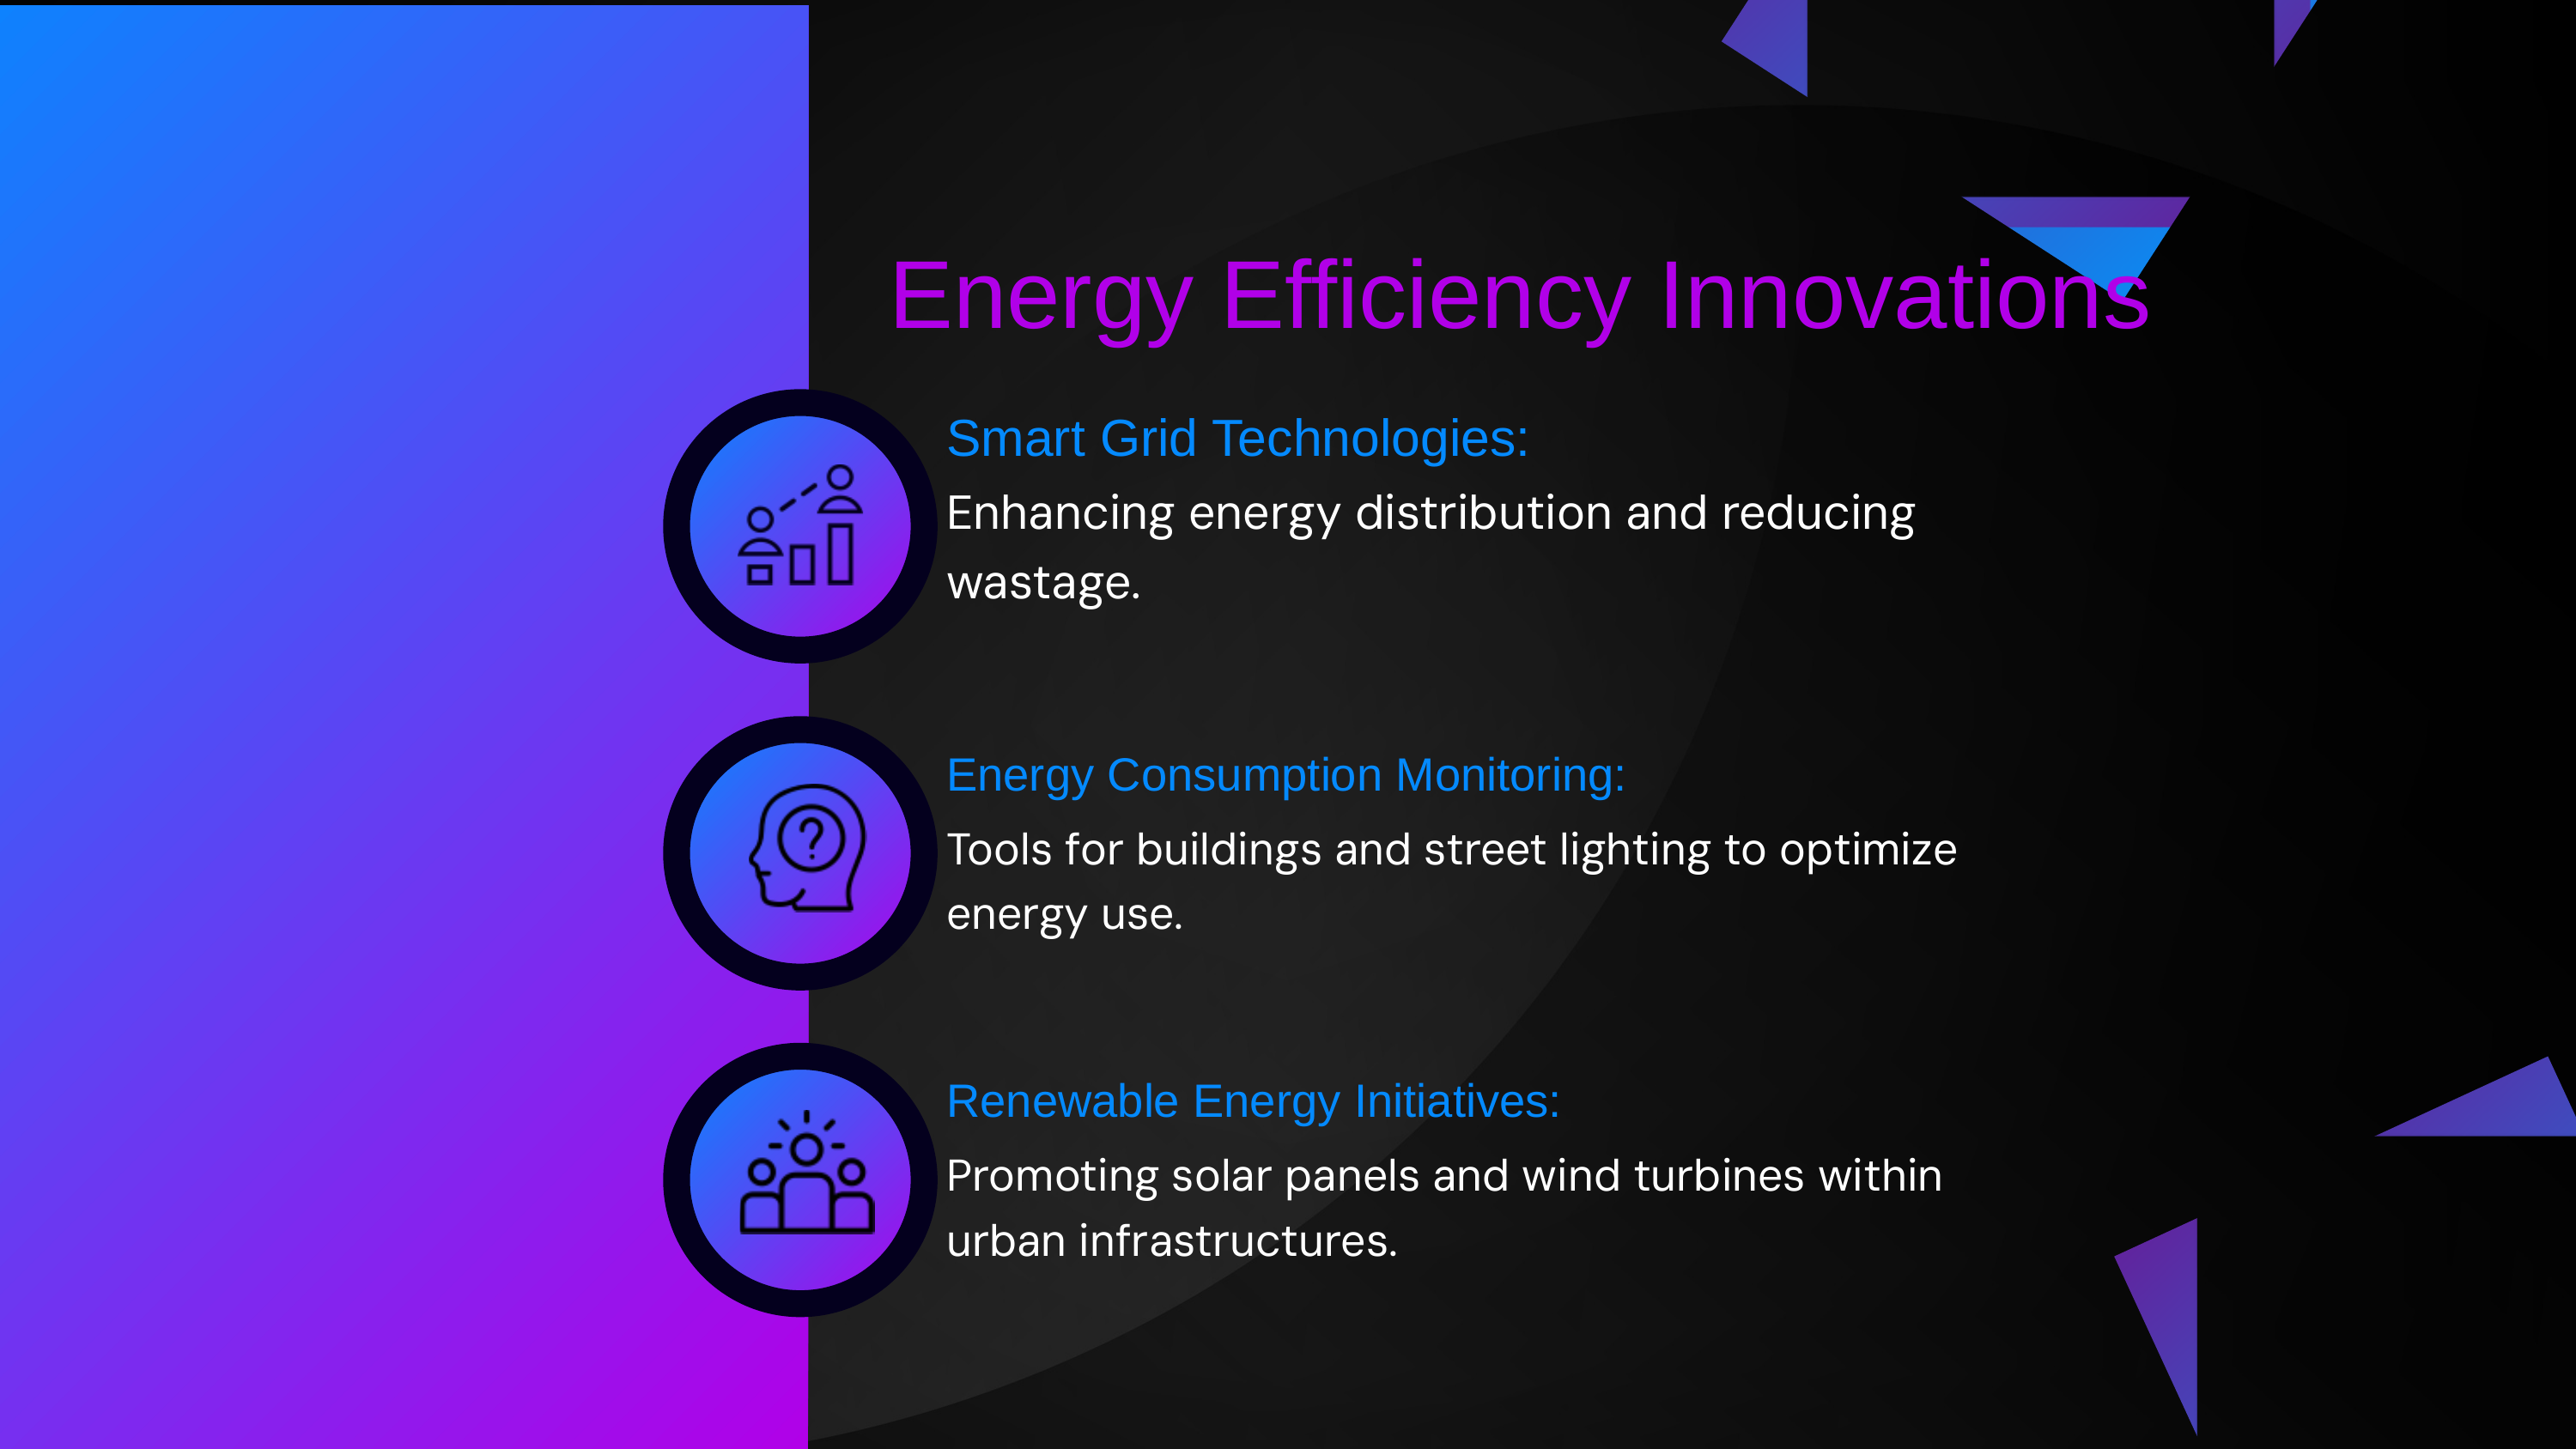

Energy Efficiency Innovations

Smart Grid Technologies:

Enhancing energy distribution and reducing wastage.

Energy Consumption Monitoring:

Tools for buildings and street lighting to optimize energy use.

Renewable Energy Initiatives:

Promoting solar panels and wind turbines within urban infrastructures.